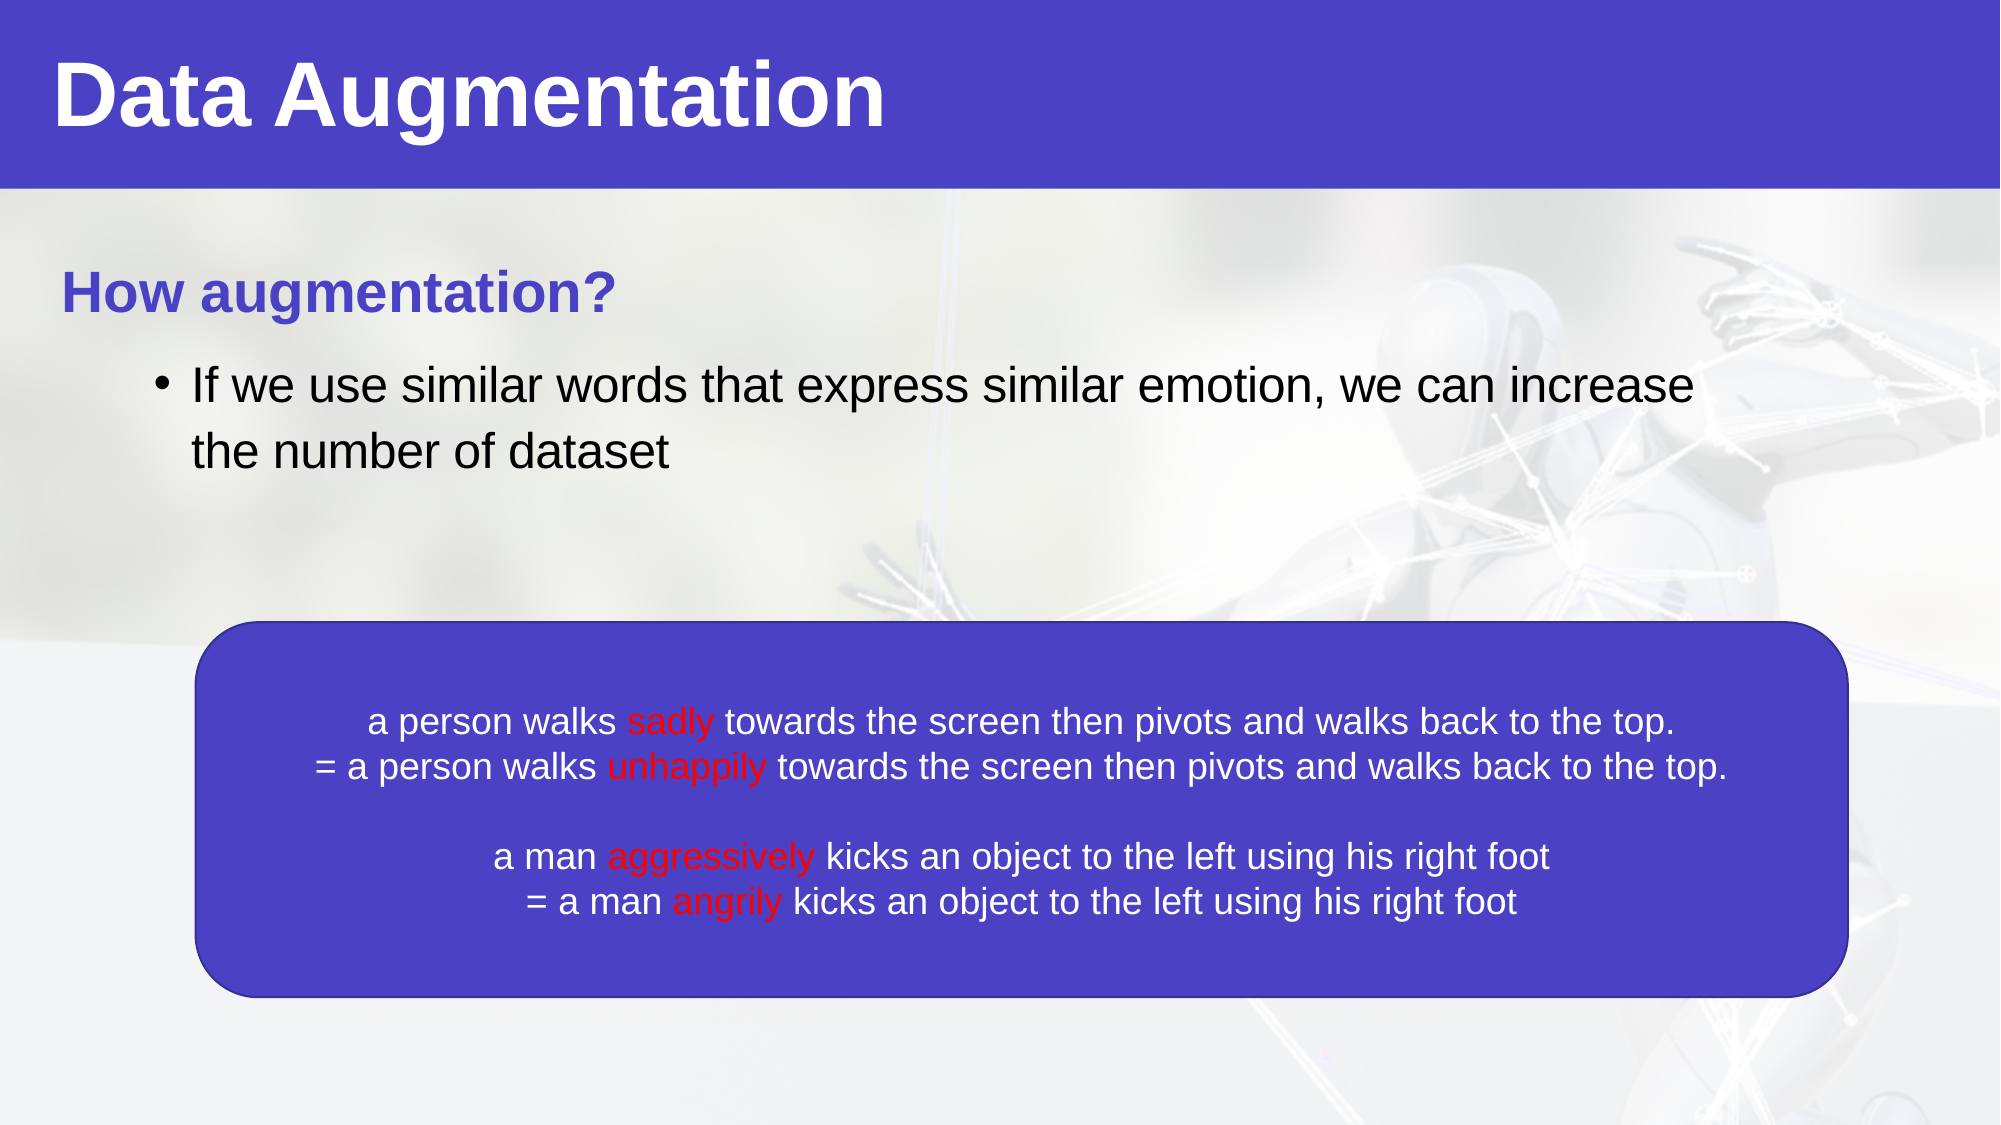

# Data Augmentation
How augmentation?
If we use similar words that express similar emotion, we can increase the number of dataset

a person walks sadly towards the screen then pivots and walks back to the top.
= a person walks unhappily towards the screen then pivots and walks back to the top.

a man aggressively kicks an object to the left using his right foot
= a man angrily kicks an object to the left using his right foot